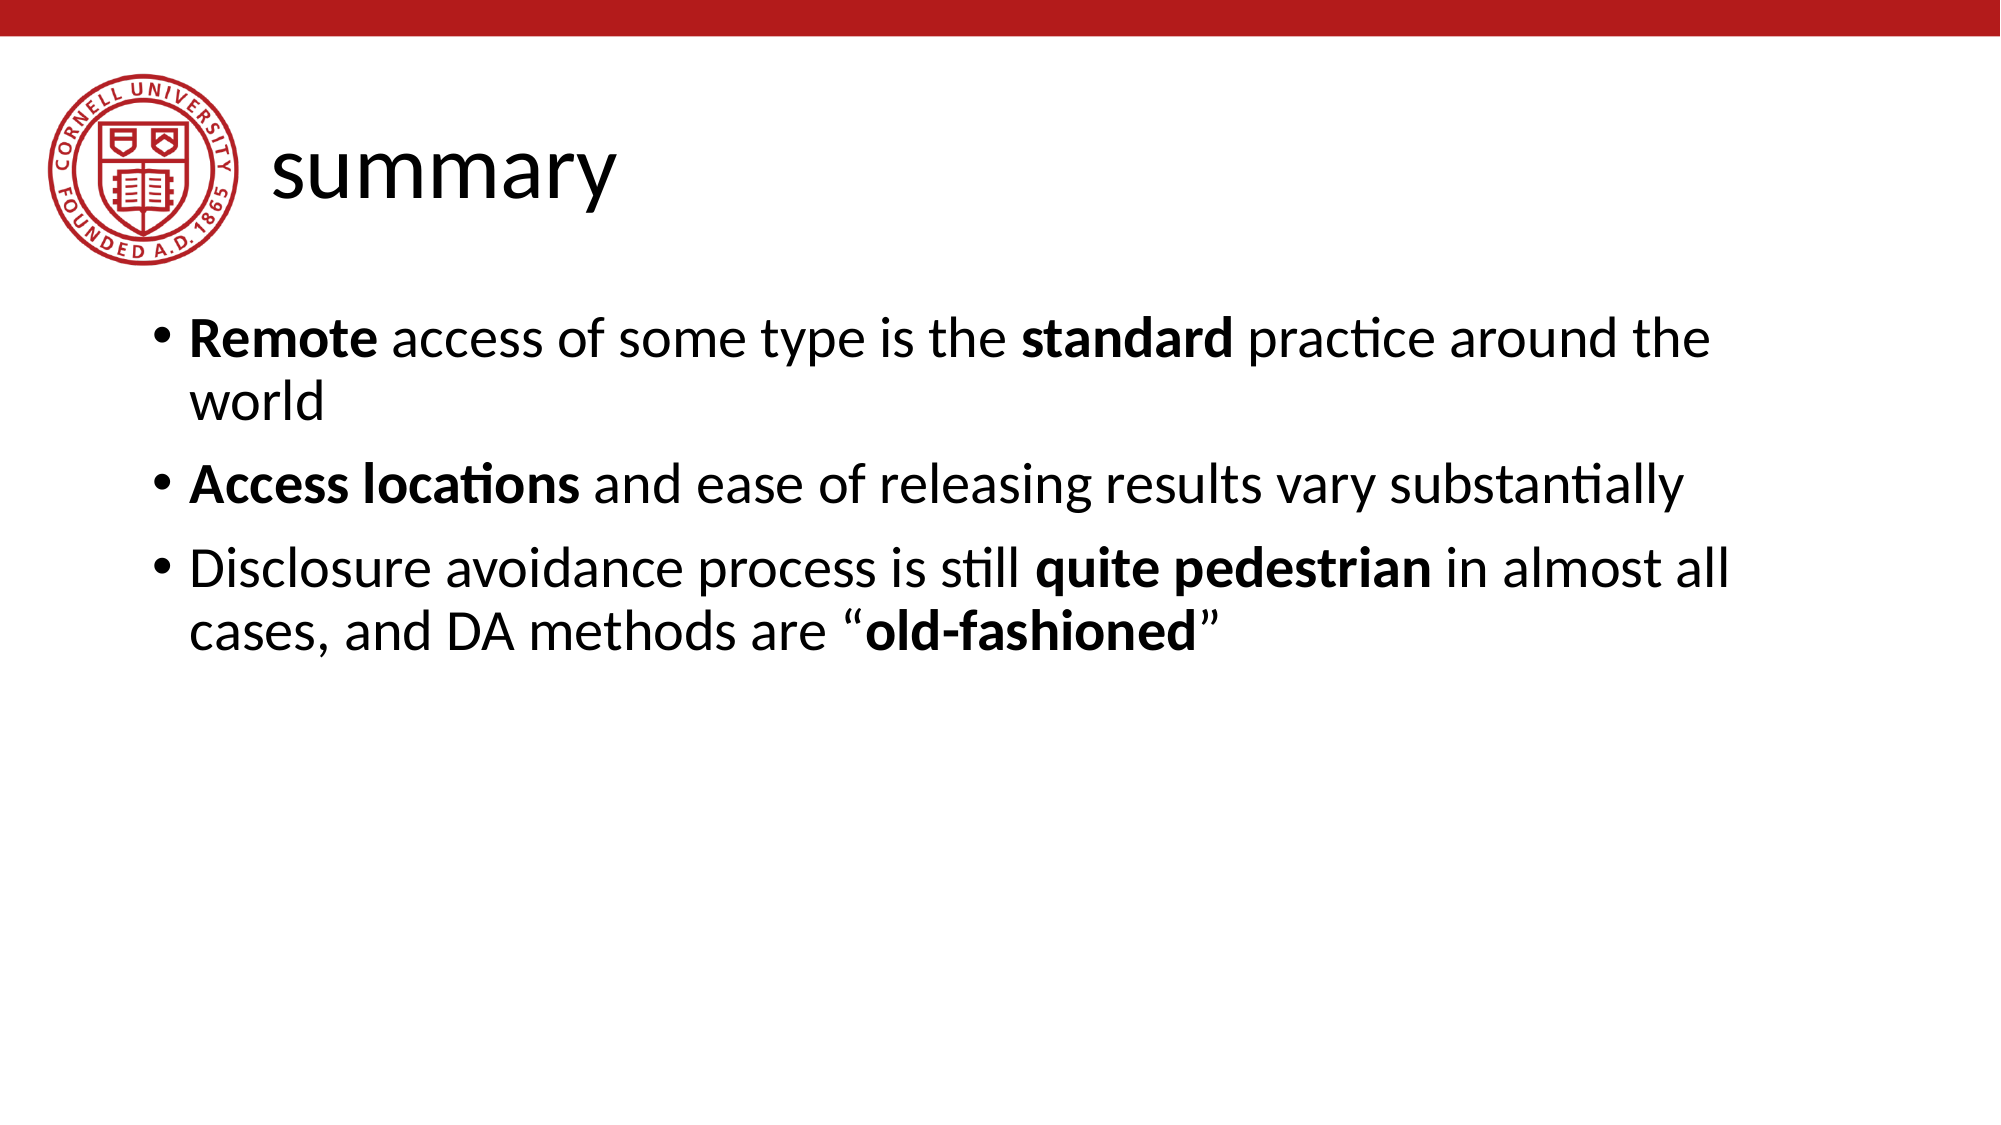

# summary
Remote access of some type is the standard practice around the world
Access locations and ease of releasing results vary substantially
Disclosure avoidance process is still quite pedestrian in almost all cases, and DA methods are “old-fashioned”